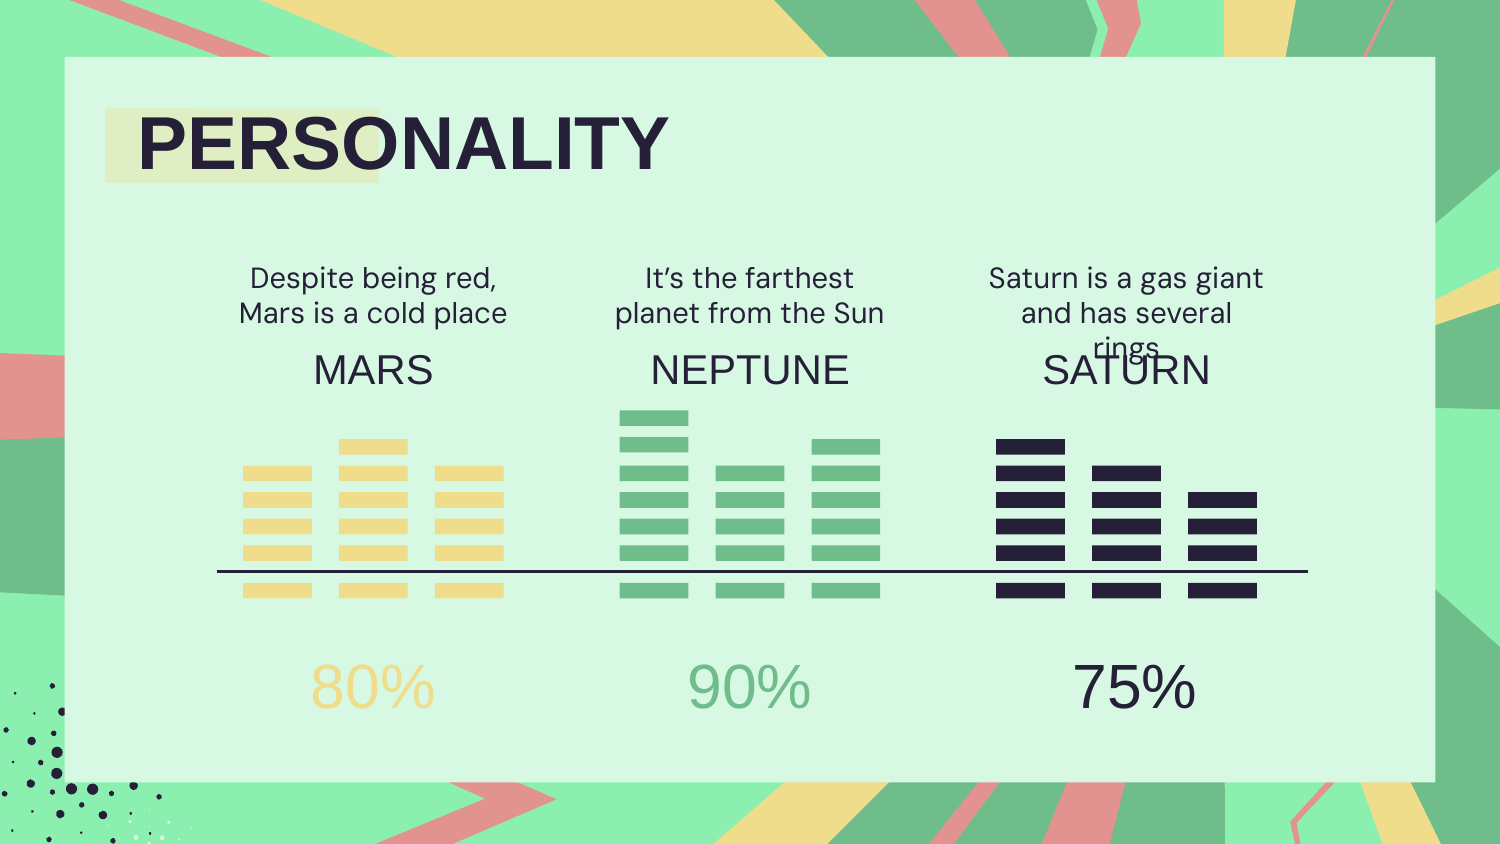

# PERSONALITY

Despite being red, Mars is a cold place
It’s the farthest planet from the Sun
Saturn is a gas giant and has several rings
MARS
NEPTUNE
SATURN

80%
90%
75%